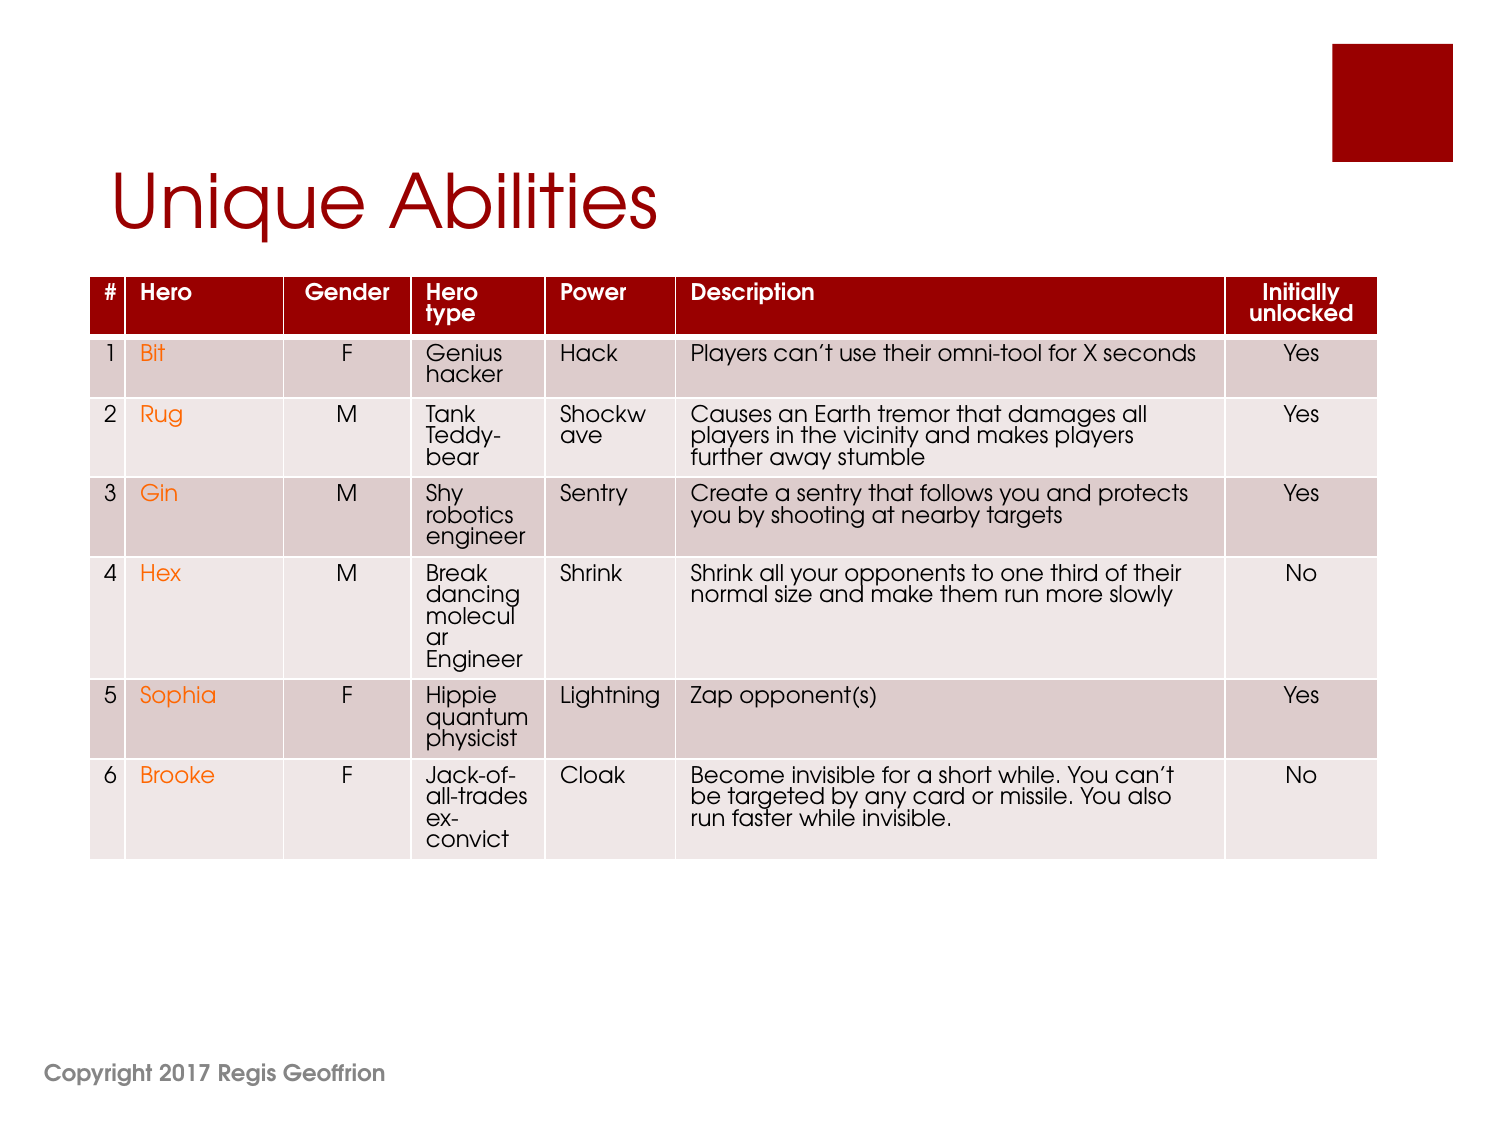

# Unique Abilities
| # | Hero | Gender | Hero type | Power | Description | Initially unlocked |
| --- | --- | --- | --- | --- | --- | --- |
| 1 | Bit | F | Genius hacker | Hack | Players can’t use their omni-tool for X seconds | Yes |
| 2 | Rug | M | Tank Teddy-bear | Shockwave | Causes an Earth tremor that damages all players in the vicinity and makes players further away stumble | Yes |
| 3 | Gin | M | Shy robotics engineer | Sentry | Create a sentry that follows you and protects you by shooting at nearby targets | Yes |
| 4 | Hex | M | Break dancing molecular Engineer | Shrink | Shrink all your opponents to one third of their normal size and make them run more slowly | No |
| 5 | Sophia | F | Hippie quantum physicist | Lightning | Zap opponent(s) | Yes |
| 6 | Brooke | F | Jack-of-all-trades ex-convict | Cloak | Become invisible for a short while. You can’t be targeted by any card or missile. You also run faster while invisible. | No |
Copyright 2017 Regis Geoffrion